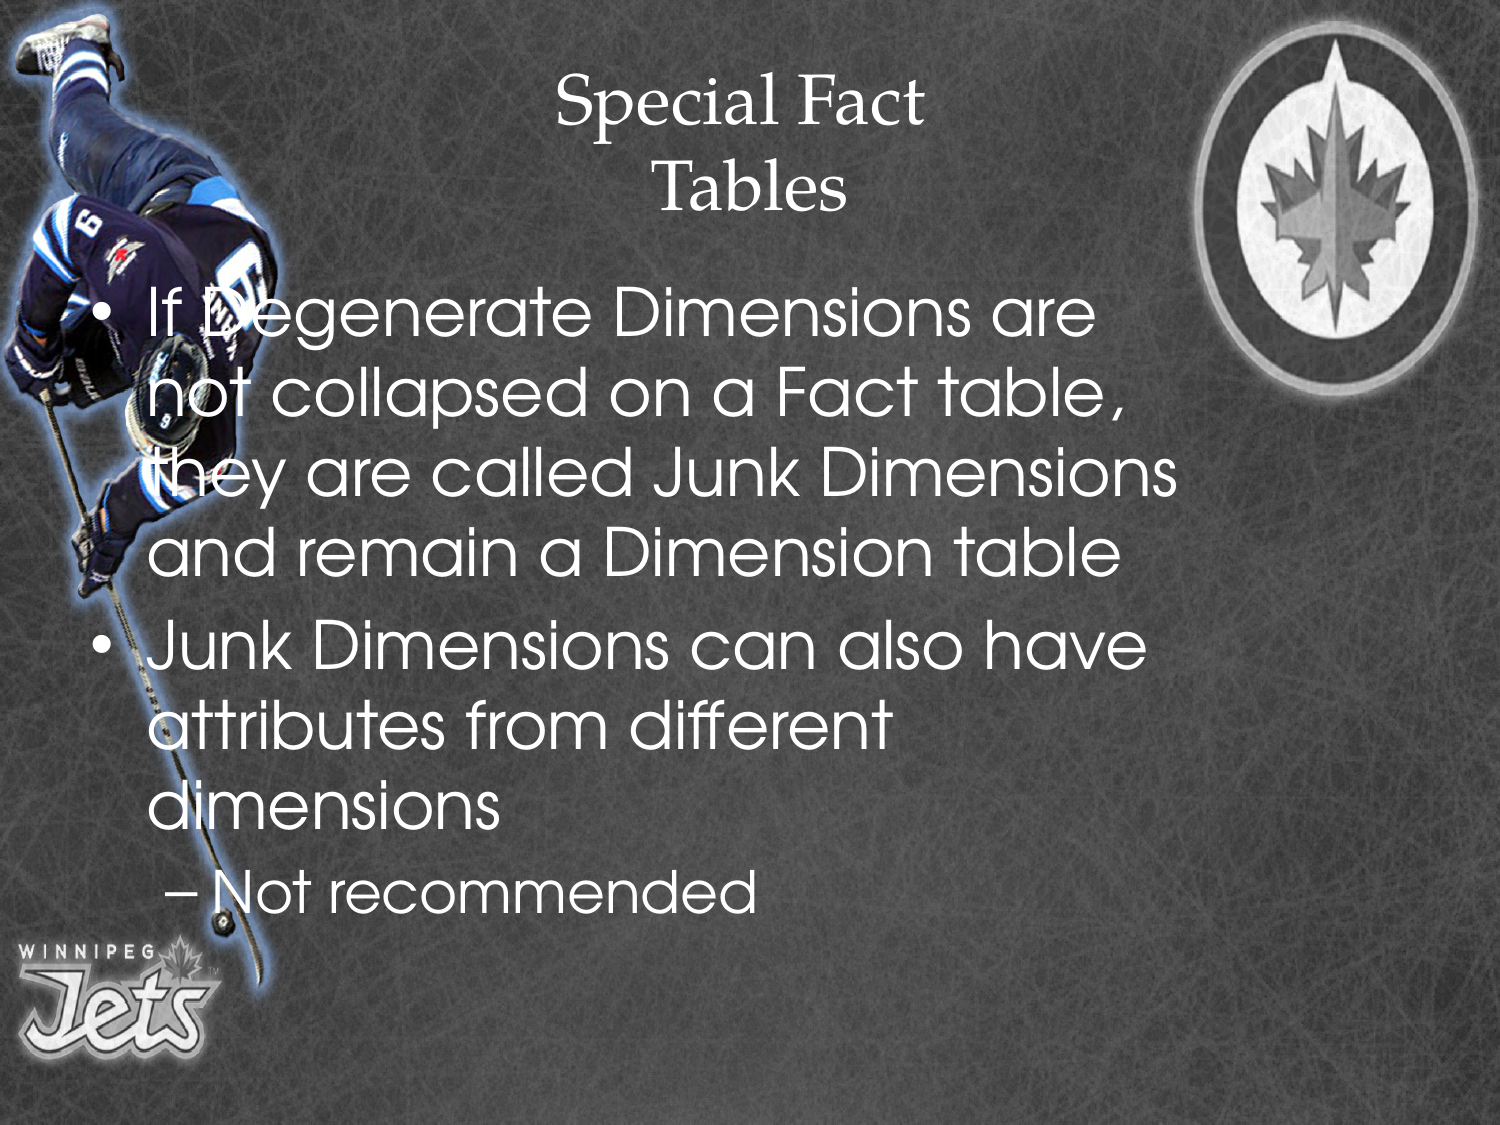

# Special Fact Tables
If Degenerate Dimensions are not collapsed on a Fact table, they are called Junk Dimensions and remain a Dimension table
Junk Dimensions can also have attributes from different dimensions
Not recommended